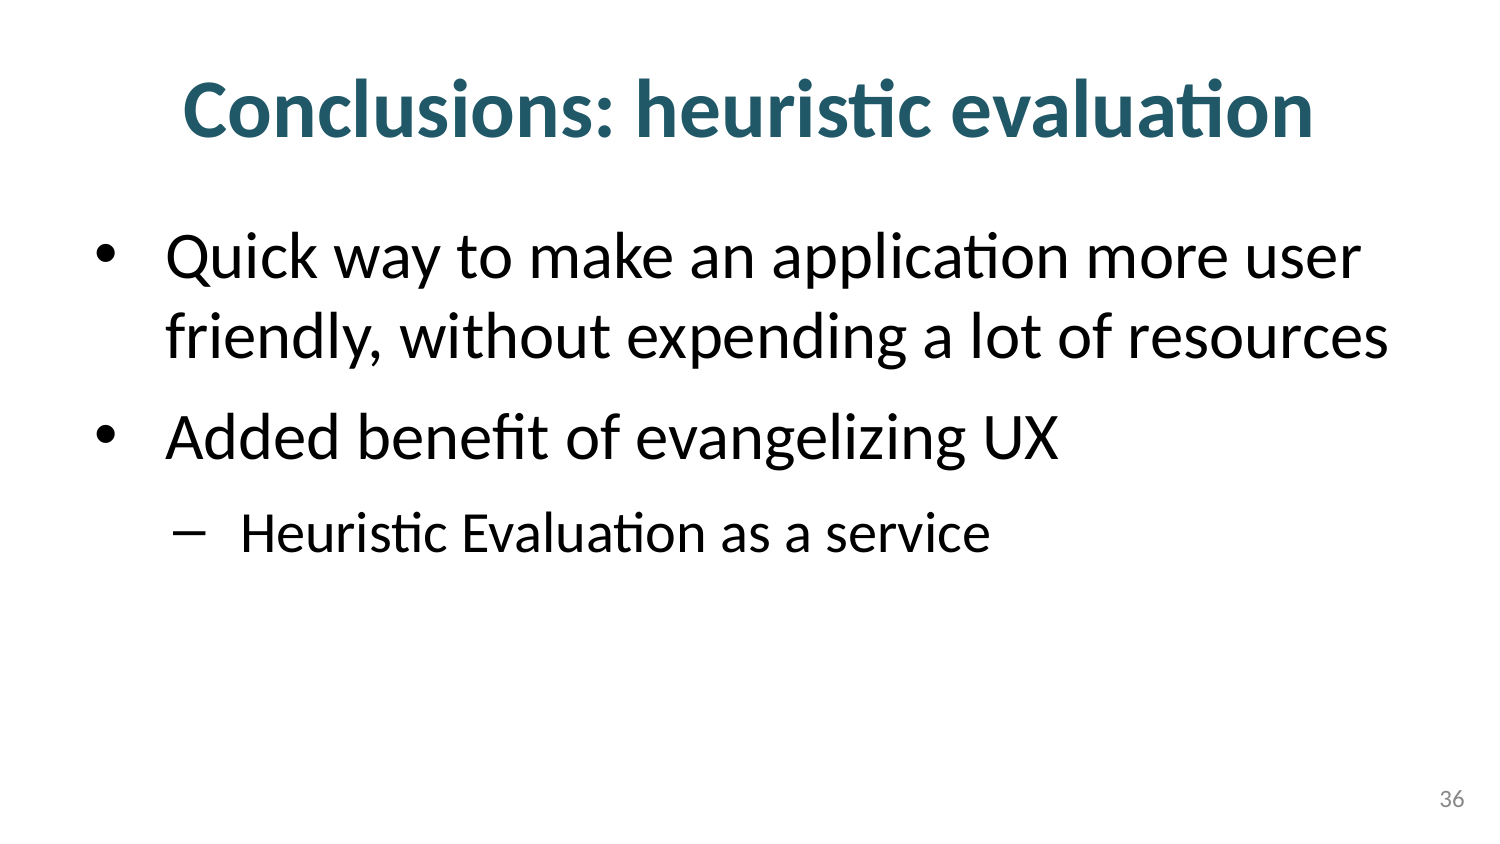

# Conclusions: heuristic evaluation
Quick way to make an application more user friendly, without expending a lot of resources
Added benefit of evangelizing UX
Heuristic Evaluation as a service
36